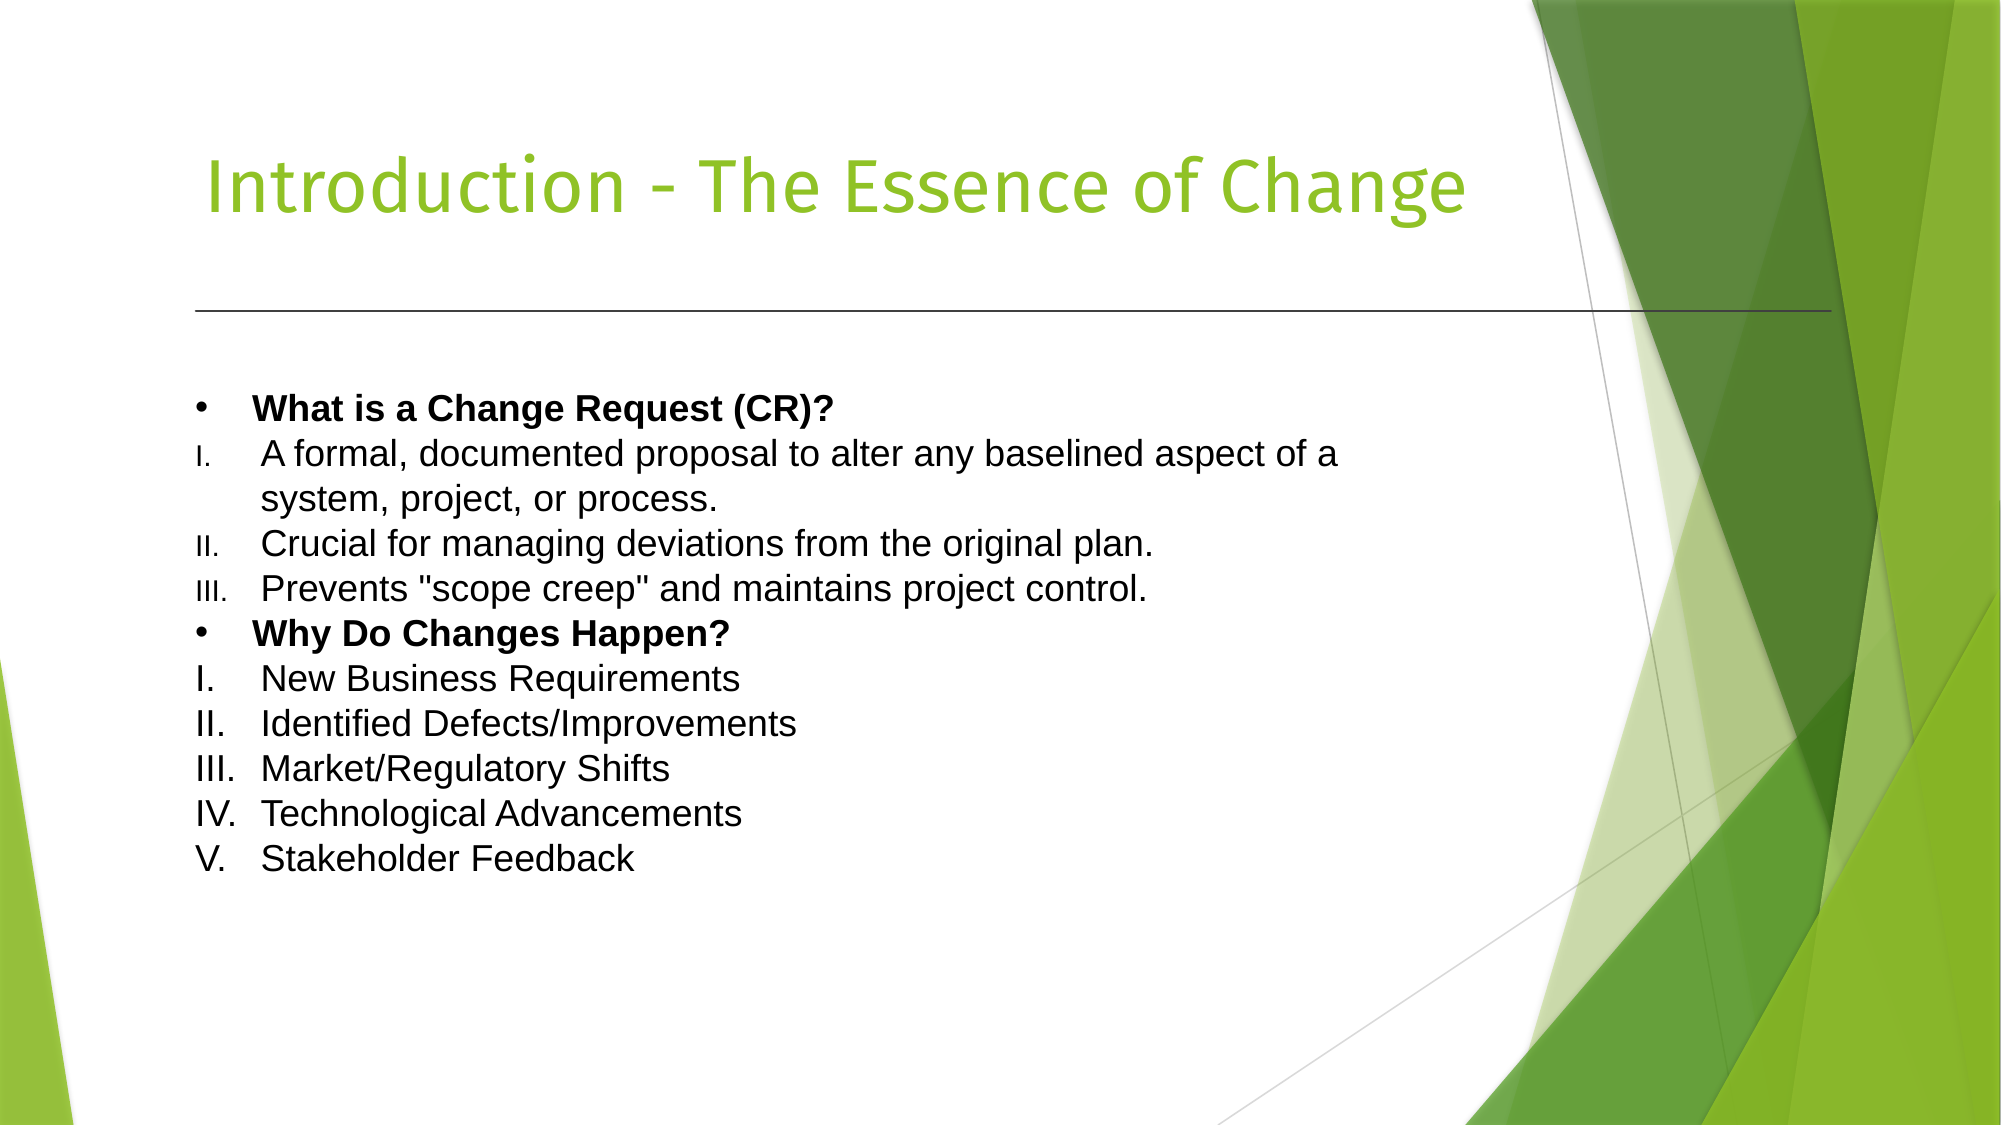

# Introduction - The Essence of Change
What is a Change Request (CR)?
A formal, documented proposal to alter any baselined aspect of a system, project, or process.
Crucial for managing deviations from the original plan.
Prevents "scope creep" and maintains project control.
Why Do Changes Happen?
New Business Requirements
Identified Defects/Improvements
Market/Regulatory Shifts
Technological Advancements
Stakeholder Feedback